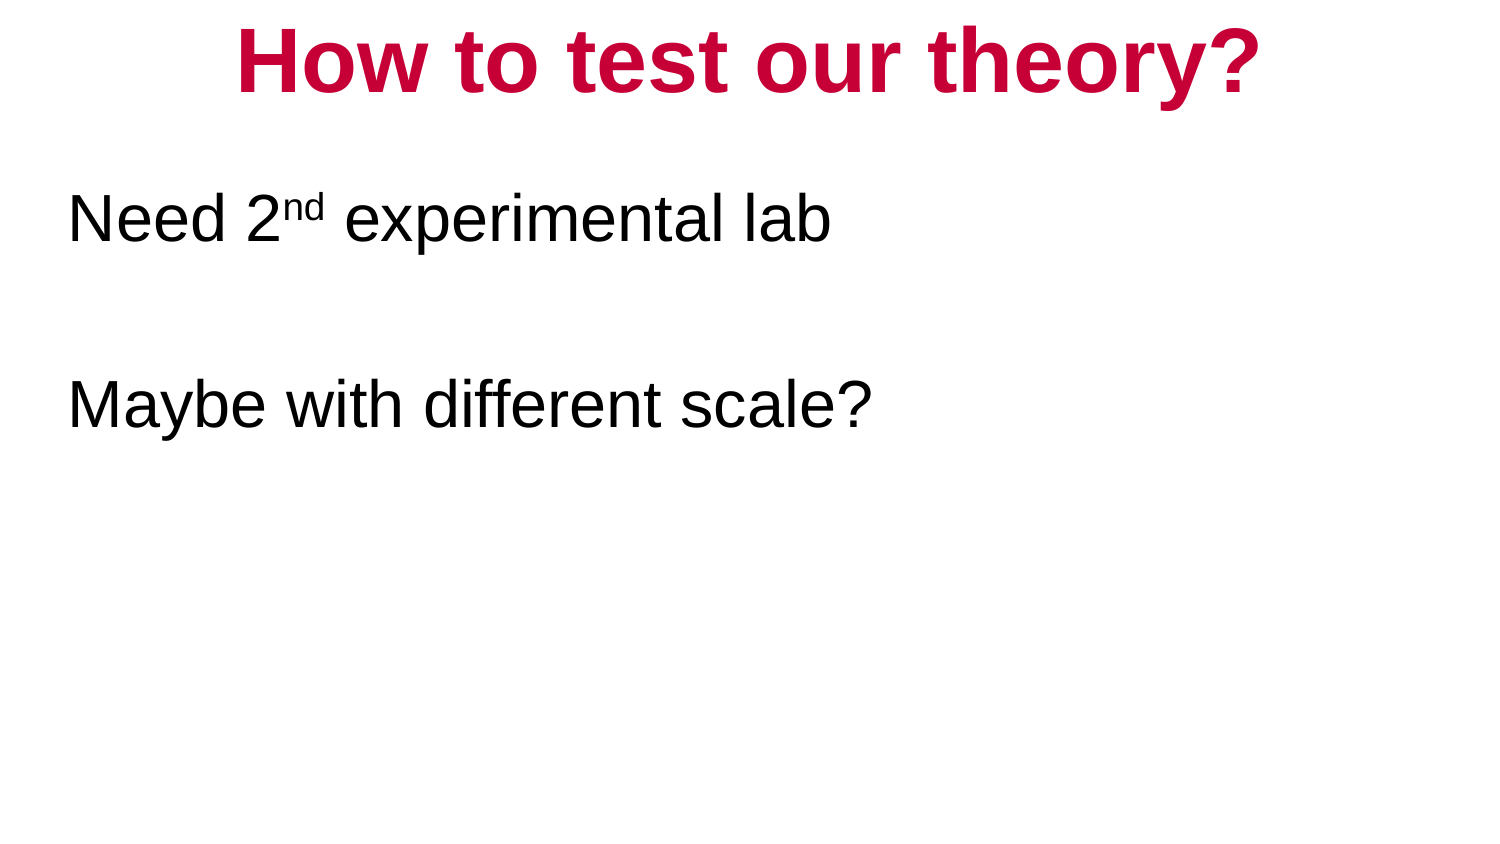

# How to test our theory?
Need 2nd experimental lab

Maybe with different scale?